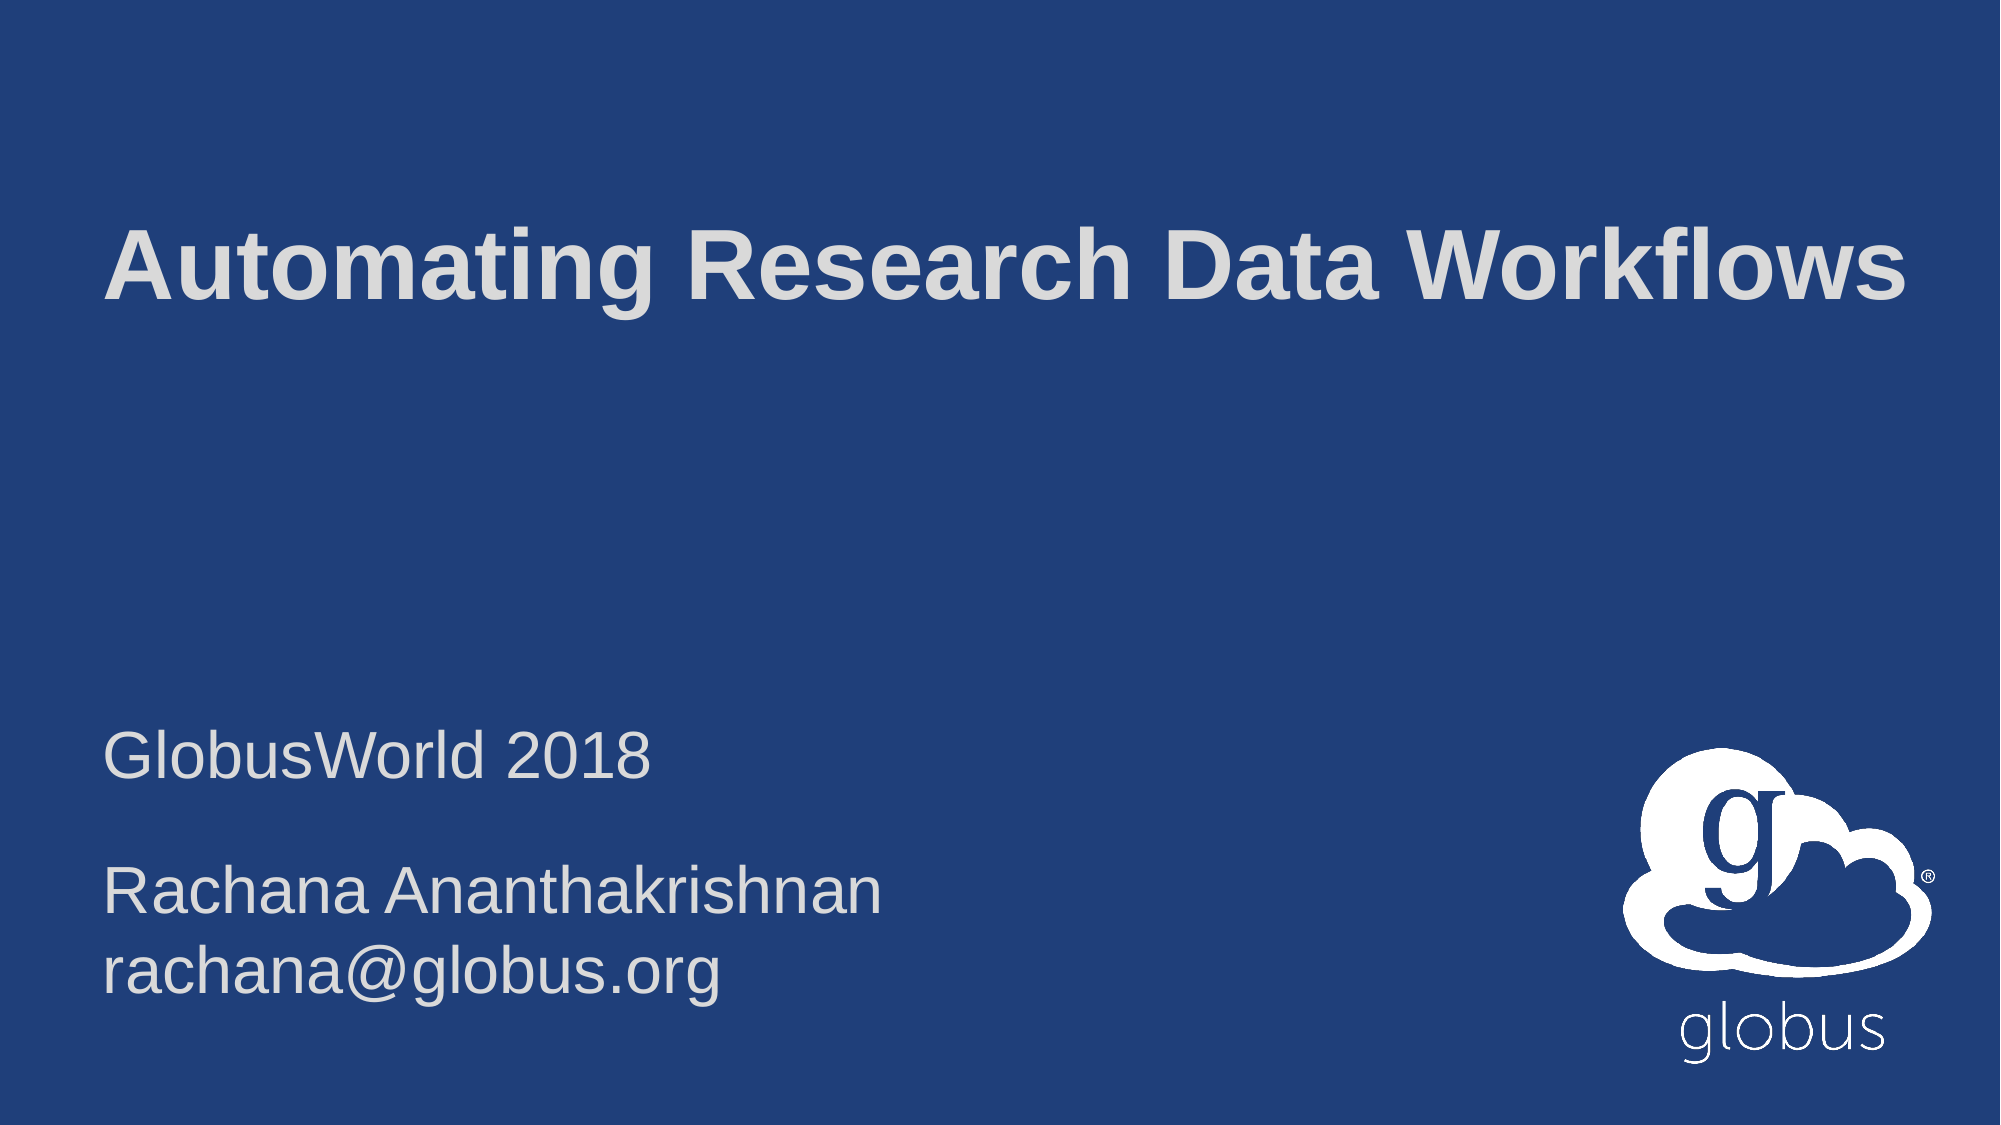

# Automating Research Data Workflows
GlobusWorld 2018
Rachana Ananthakrishnan
rachana@globus.org